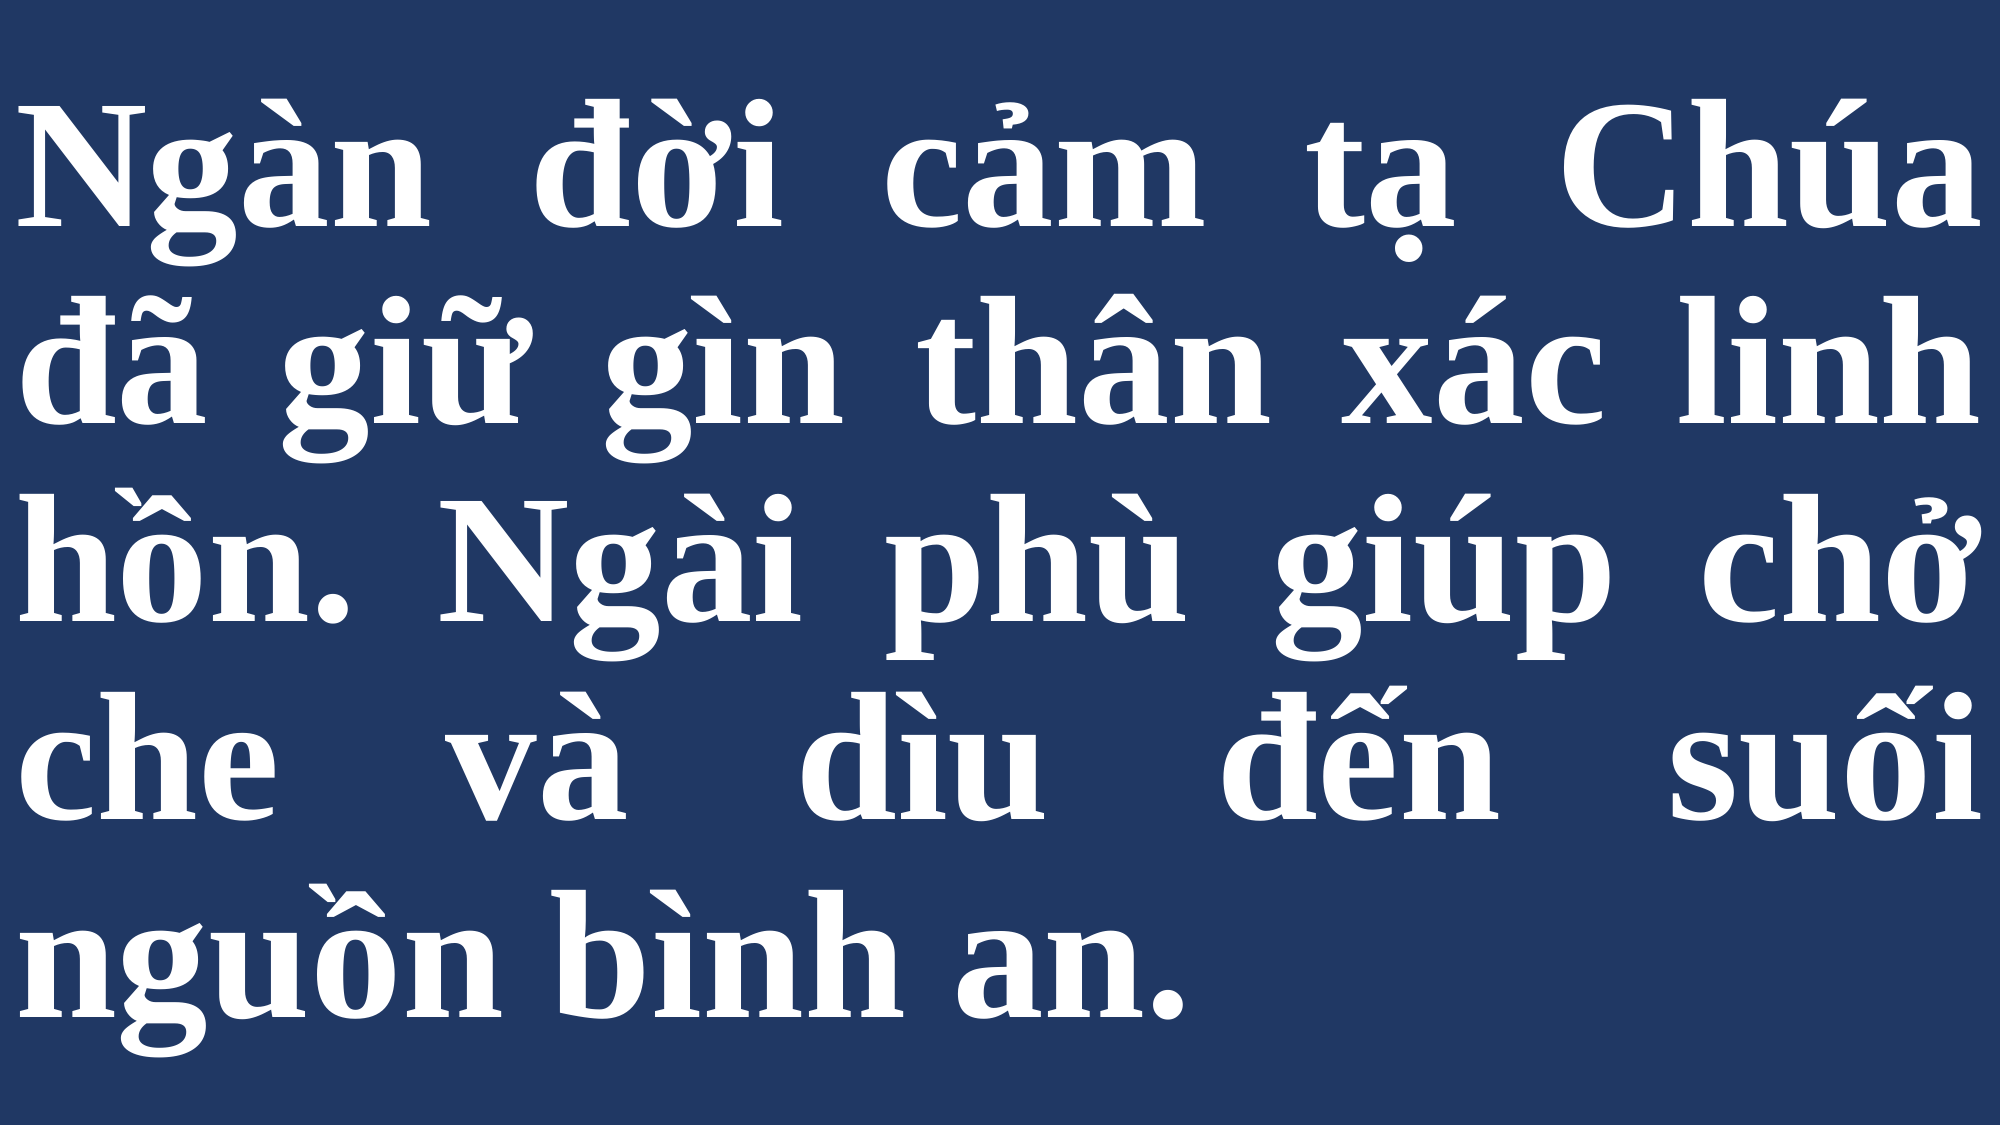

# Ngàn đời cảm tạ Chúa đã giữ gìn thân xác linh hồn. Ngài phù giúp chở che và dìu đến suối nguồn bình an.